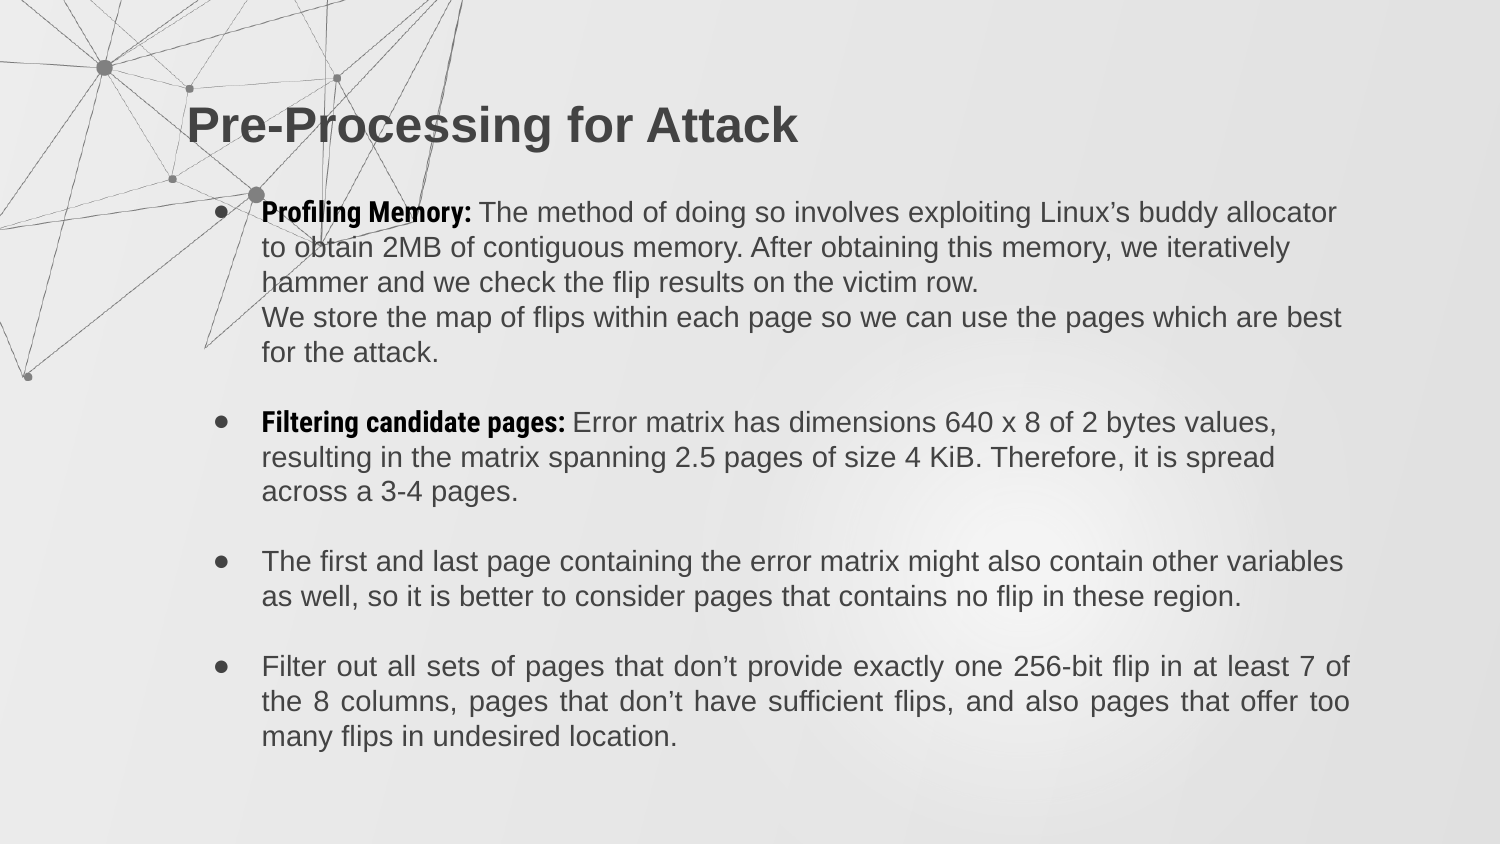

Pre-Processing for Attack
Profiling Memory: The method of doing so involves exploiting Linux’s buddy allocator to obtain 2MB of contiguous memory. After obtaining this memory, we iteratively hammer and we check the flip results on the victim row.
We store the map of flips within each page so we can use the pages which are best for the attack.

Filtering candidate pages: Error matrix has dimensions 640 x 8 of 2 bytes values, resulting in the matrix spanning 2.5 pages of size 4 KiB. Therefore, it is spread across a 3-4 pages.

The first and last page containing the error matrix might also contain other variables as well, so it is better to consider pages that contains no flip in these region.

Filter out all sets of pages that don’t provide exactly one 256-bit flip in at least 7 of the 8 columns, pages that don’t have sufficient flips, and also pages that offer too many flips in undesired location.